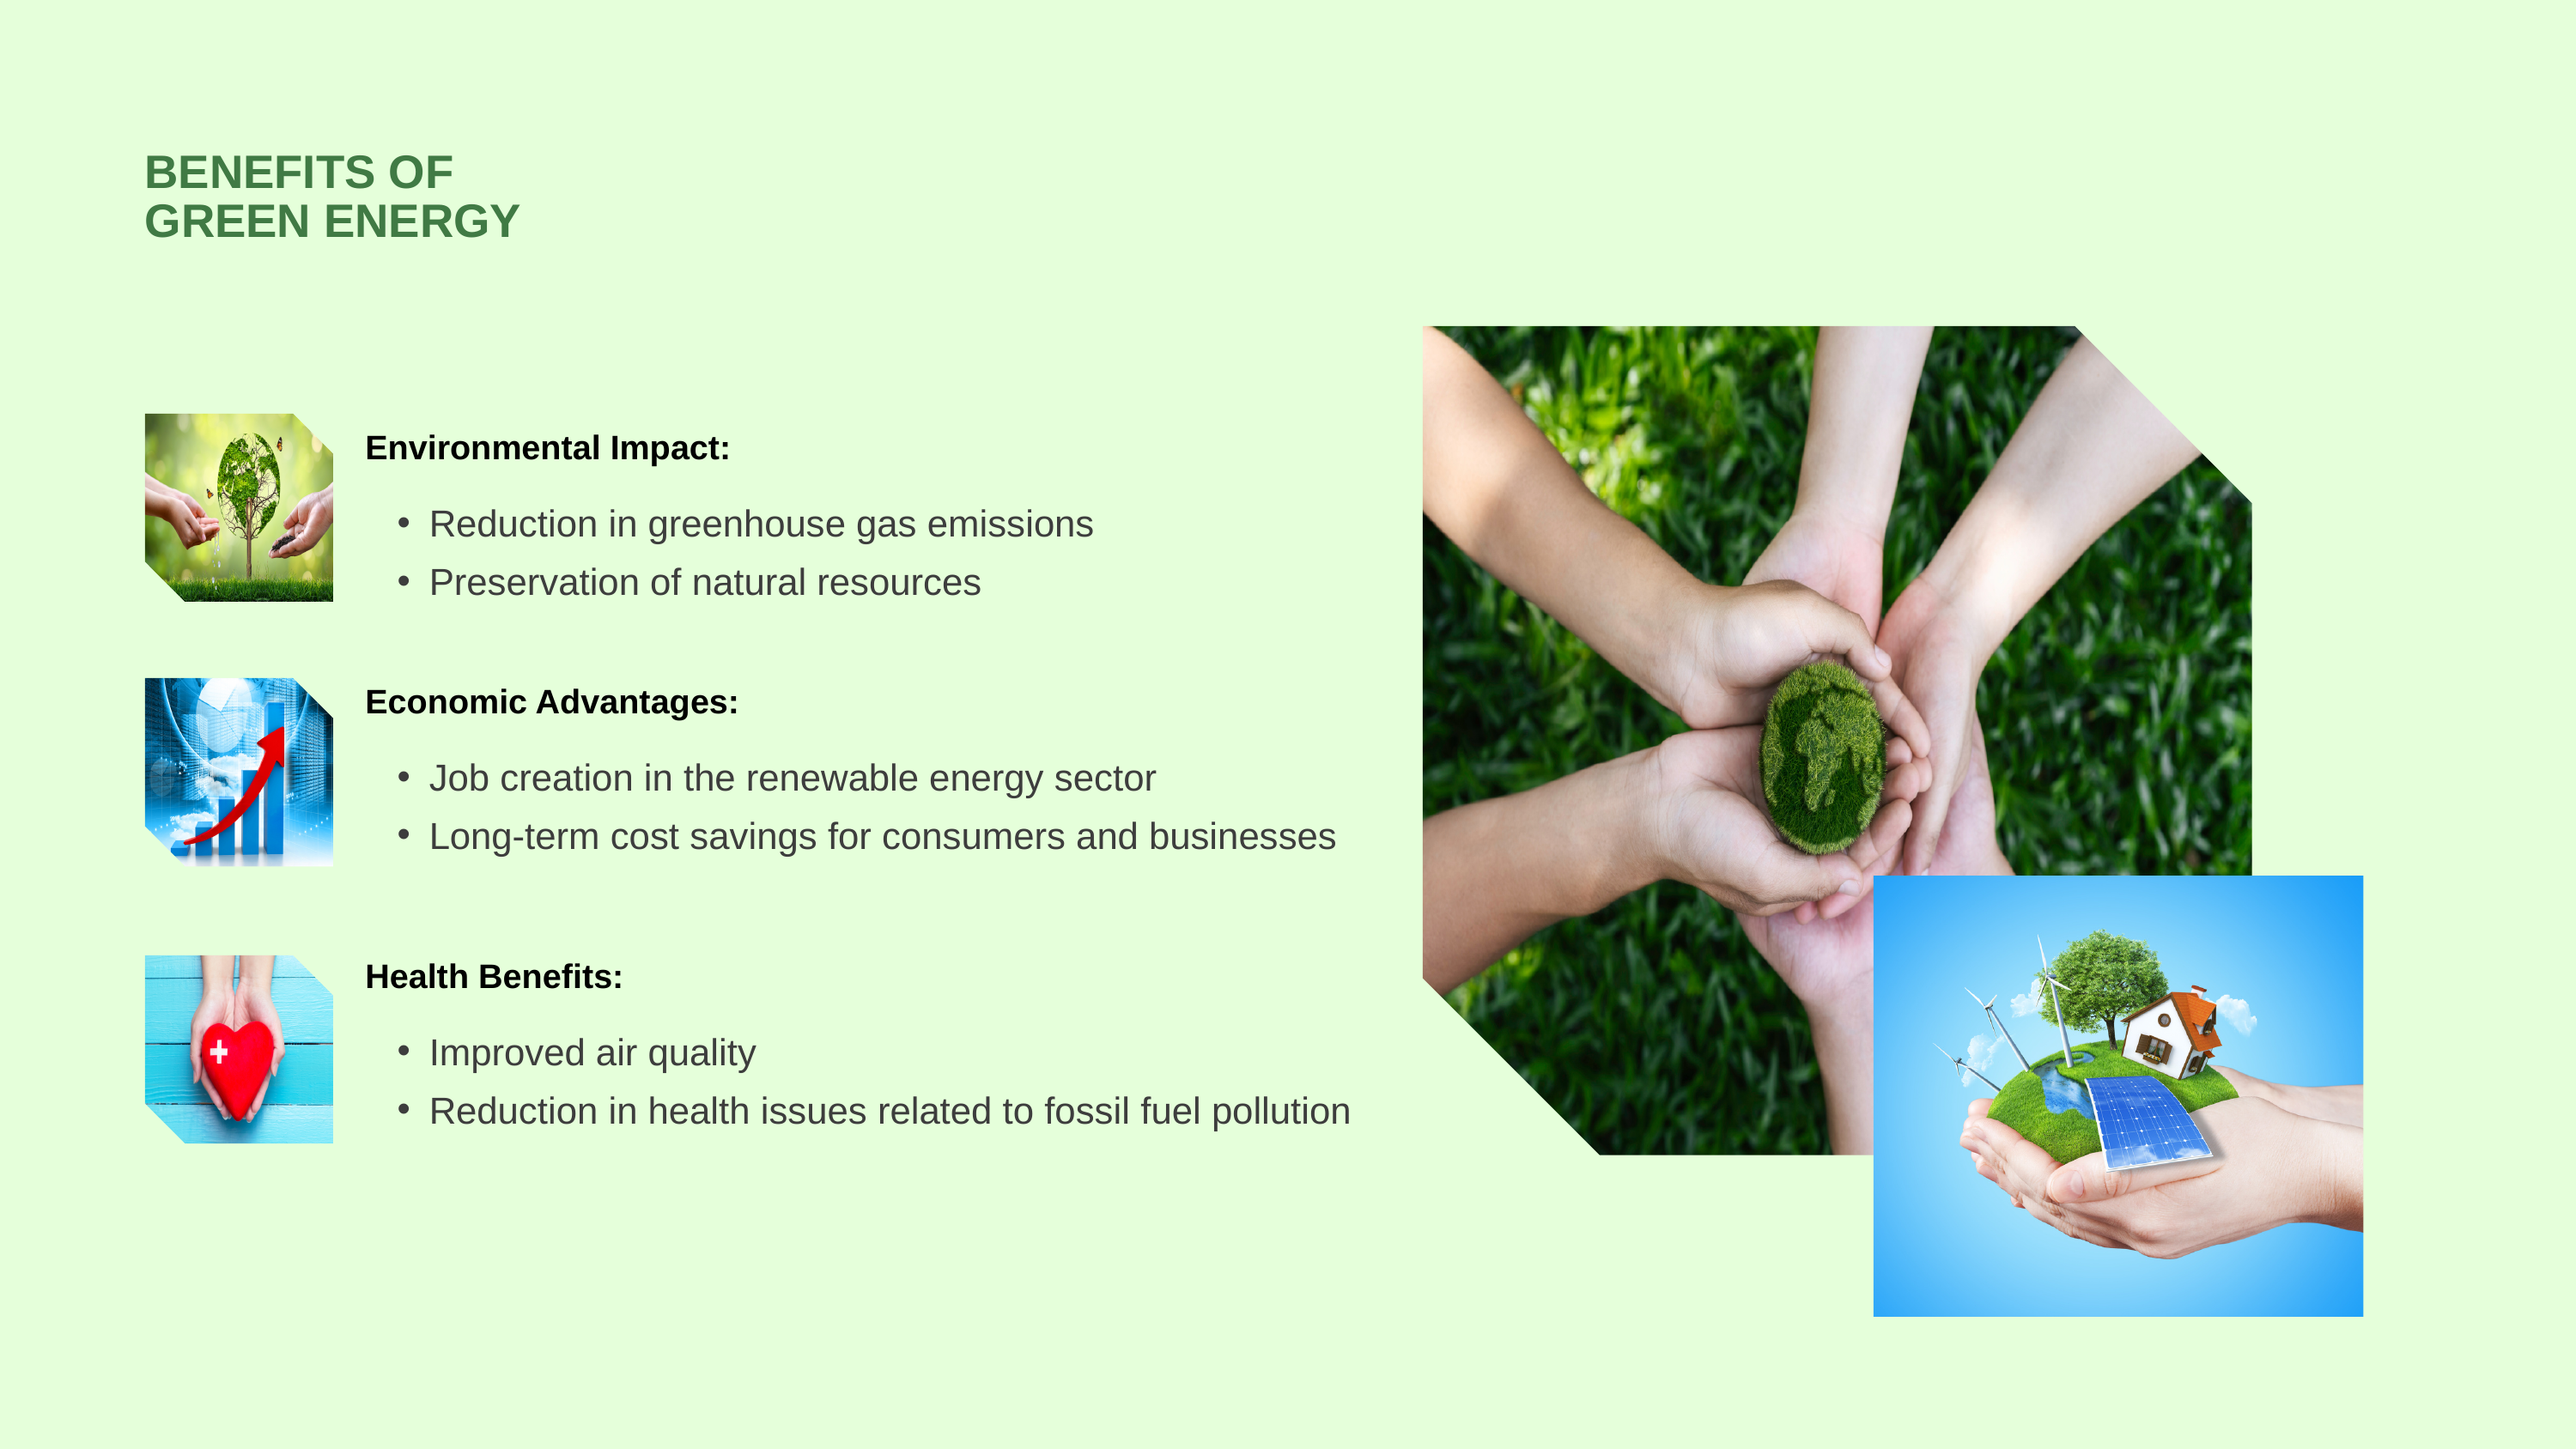

BENEFITS OF GREEN ENERGY

Environmental Impact:
Reduction in greenhouse gas emissions
Preservation of natural resources
Economic Advantages:

Job creation in the renewable energy sector
Long-term cost savings for consumers and businesses

Health Benefits:

Improved air quality
Reduction in health issues related to fossil fuel pollution